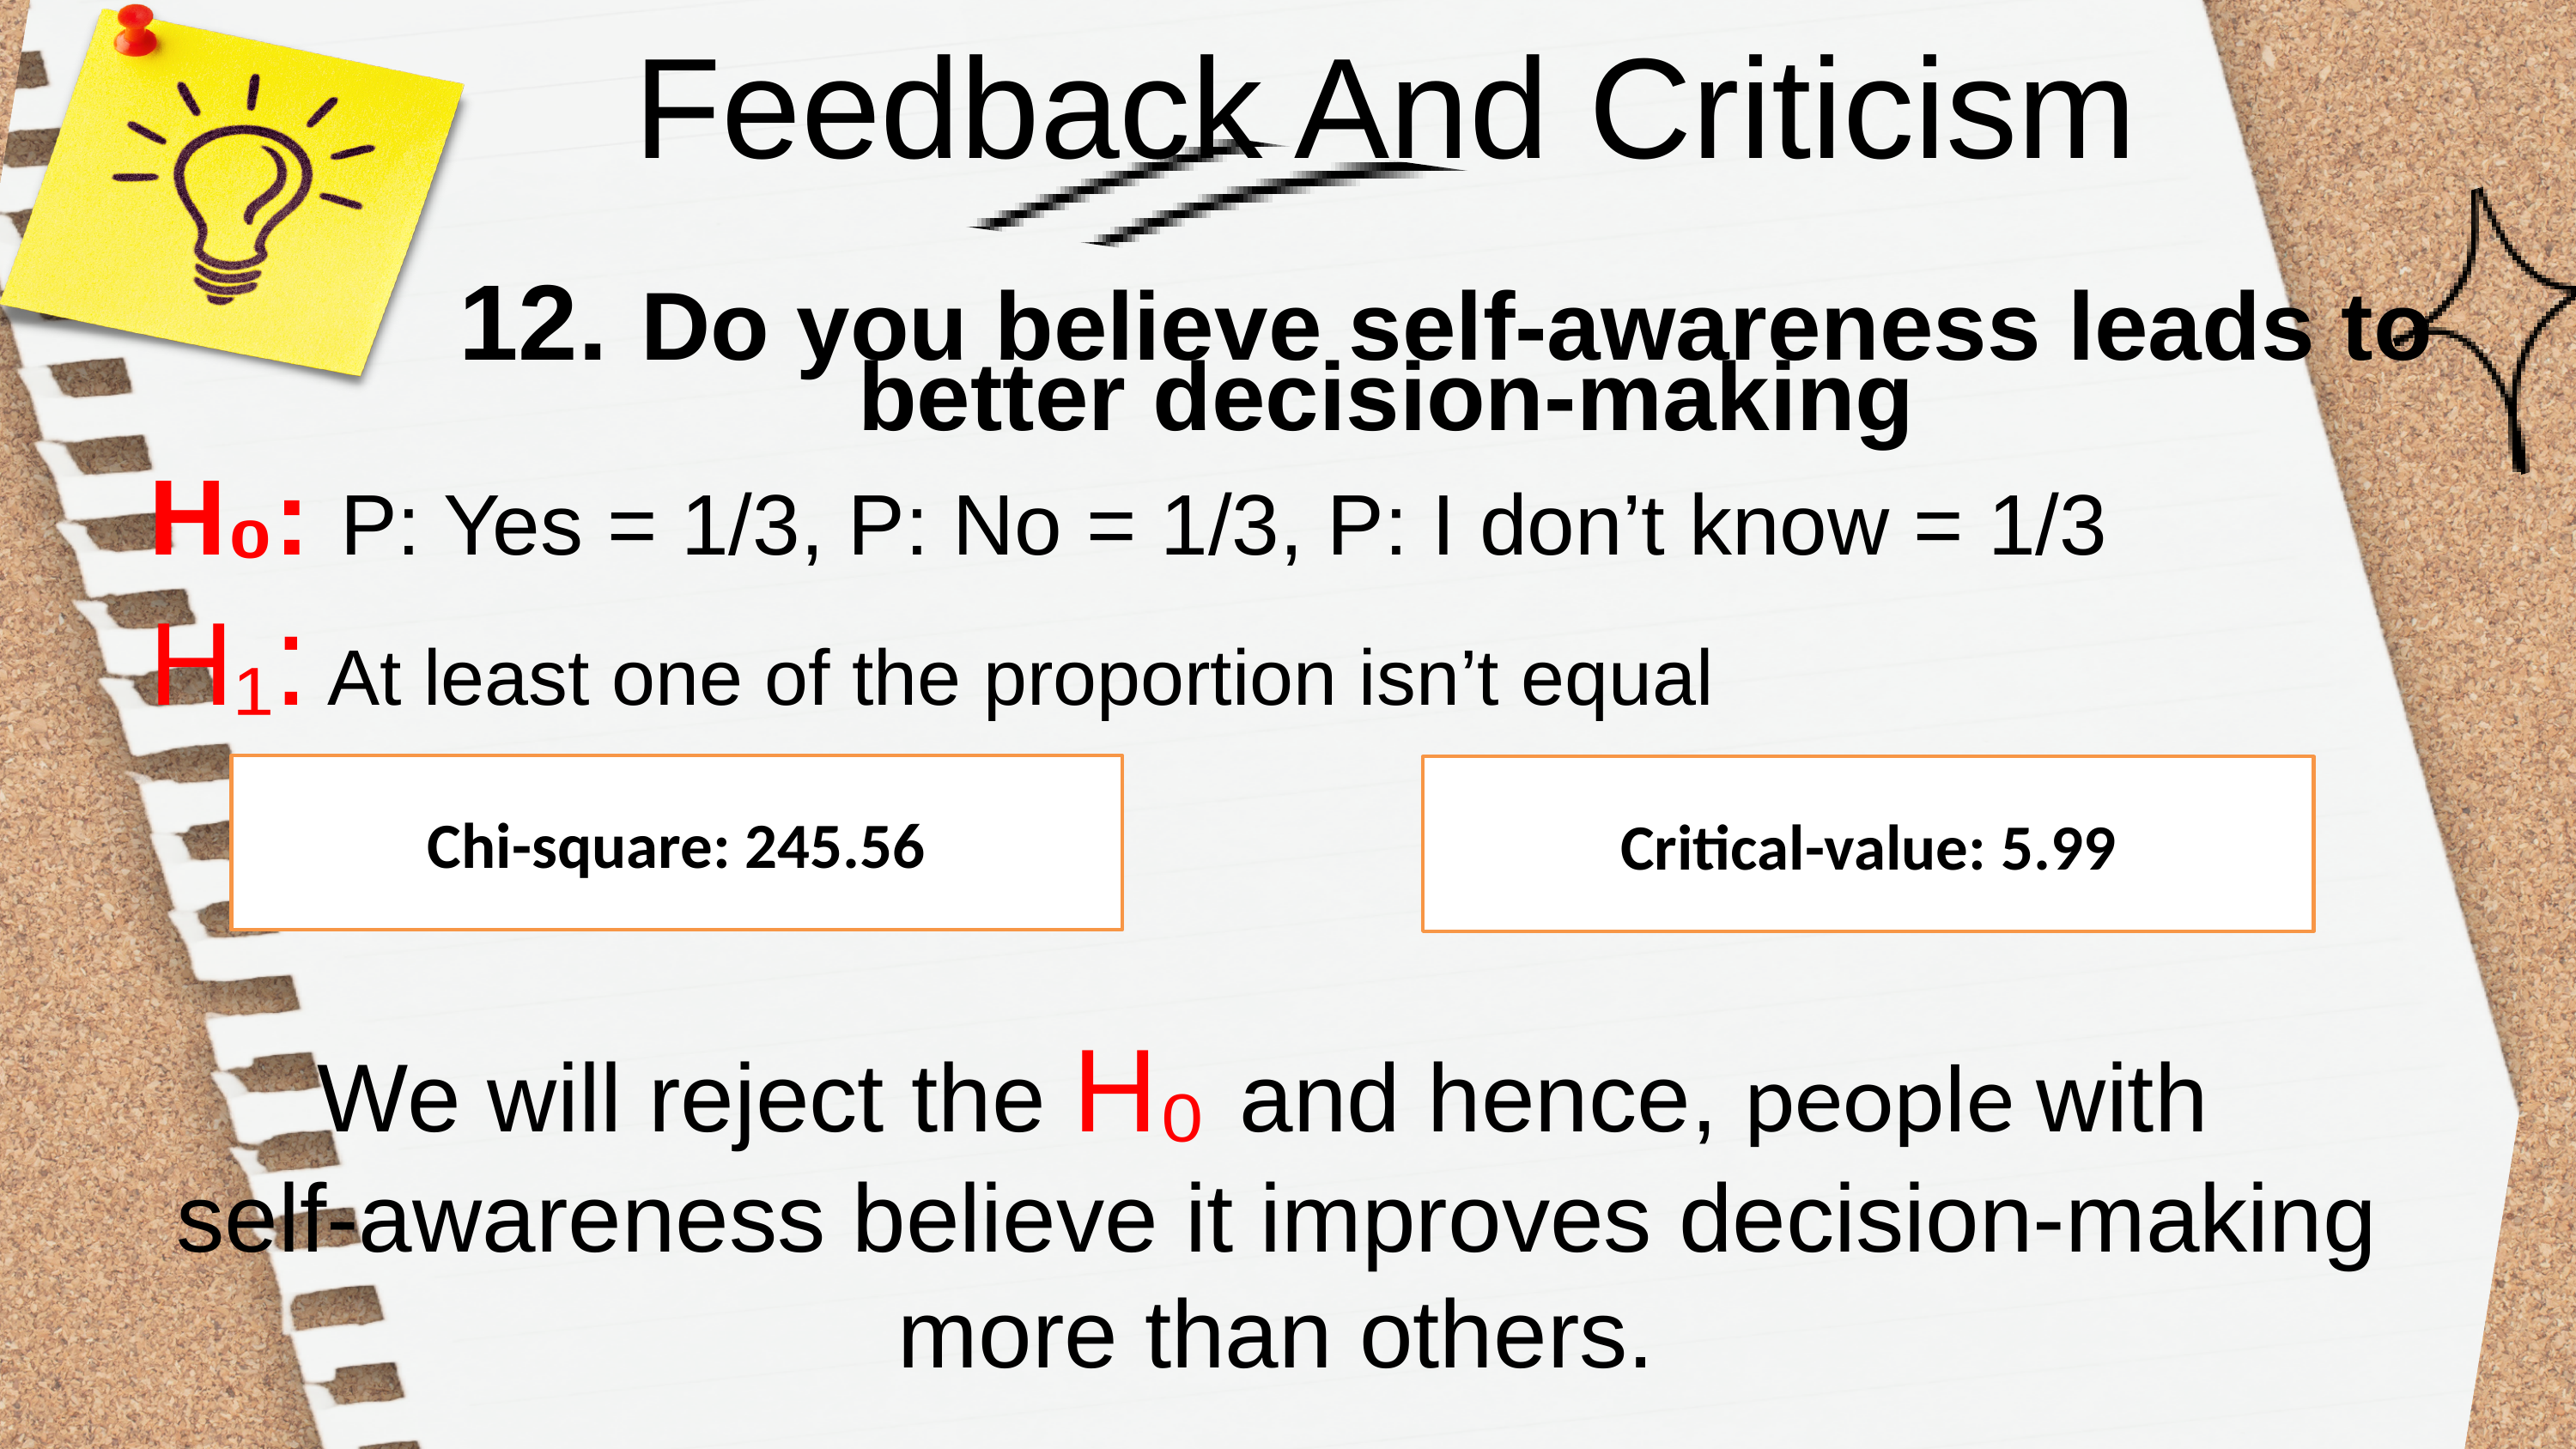

Feedback And Criticism

    12. Do you believe self-awareness leads to better decision-making

H₀: P: Yes​ = 1/3, P: No​ = 1/3, P: I don’t know ​= 1/3
H₁: At least one of the proportion isn’t equal

We will reject the H₀ and hence, people with
self-awareness believe it improves decision-making more than others.
Chi-square: 245.56
Critical-value: 5.99